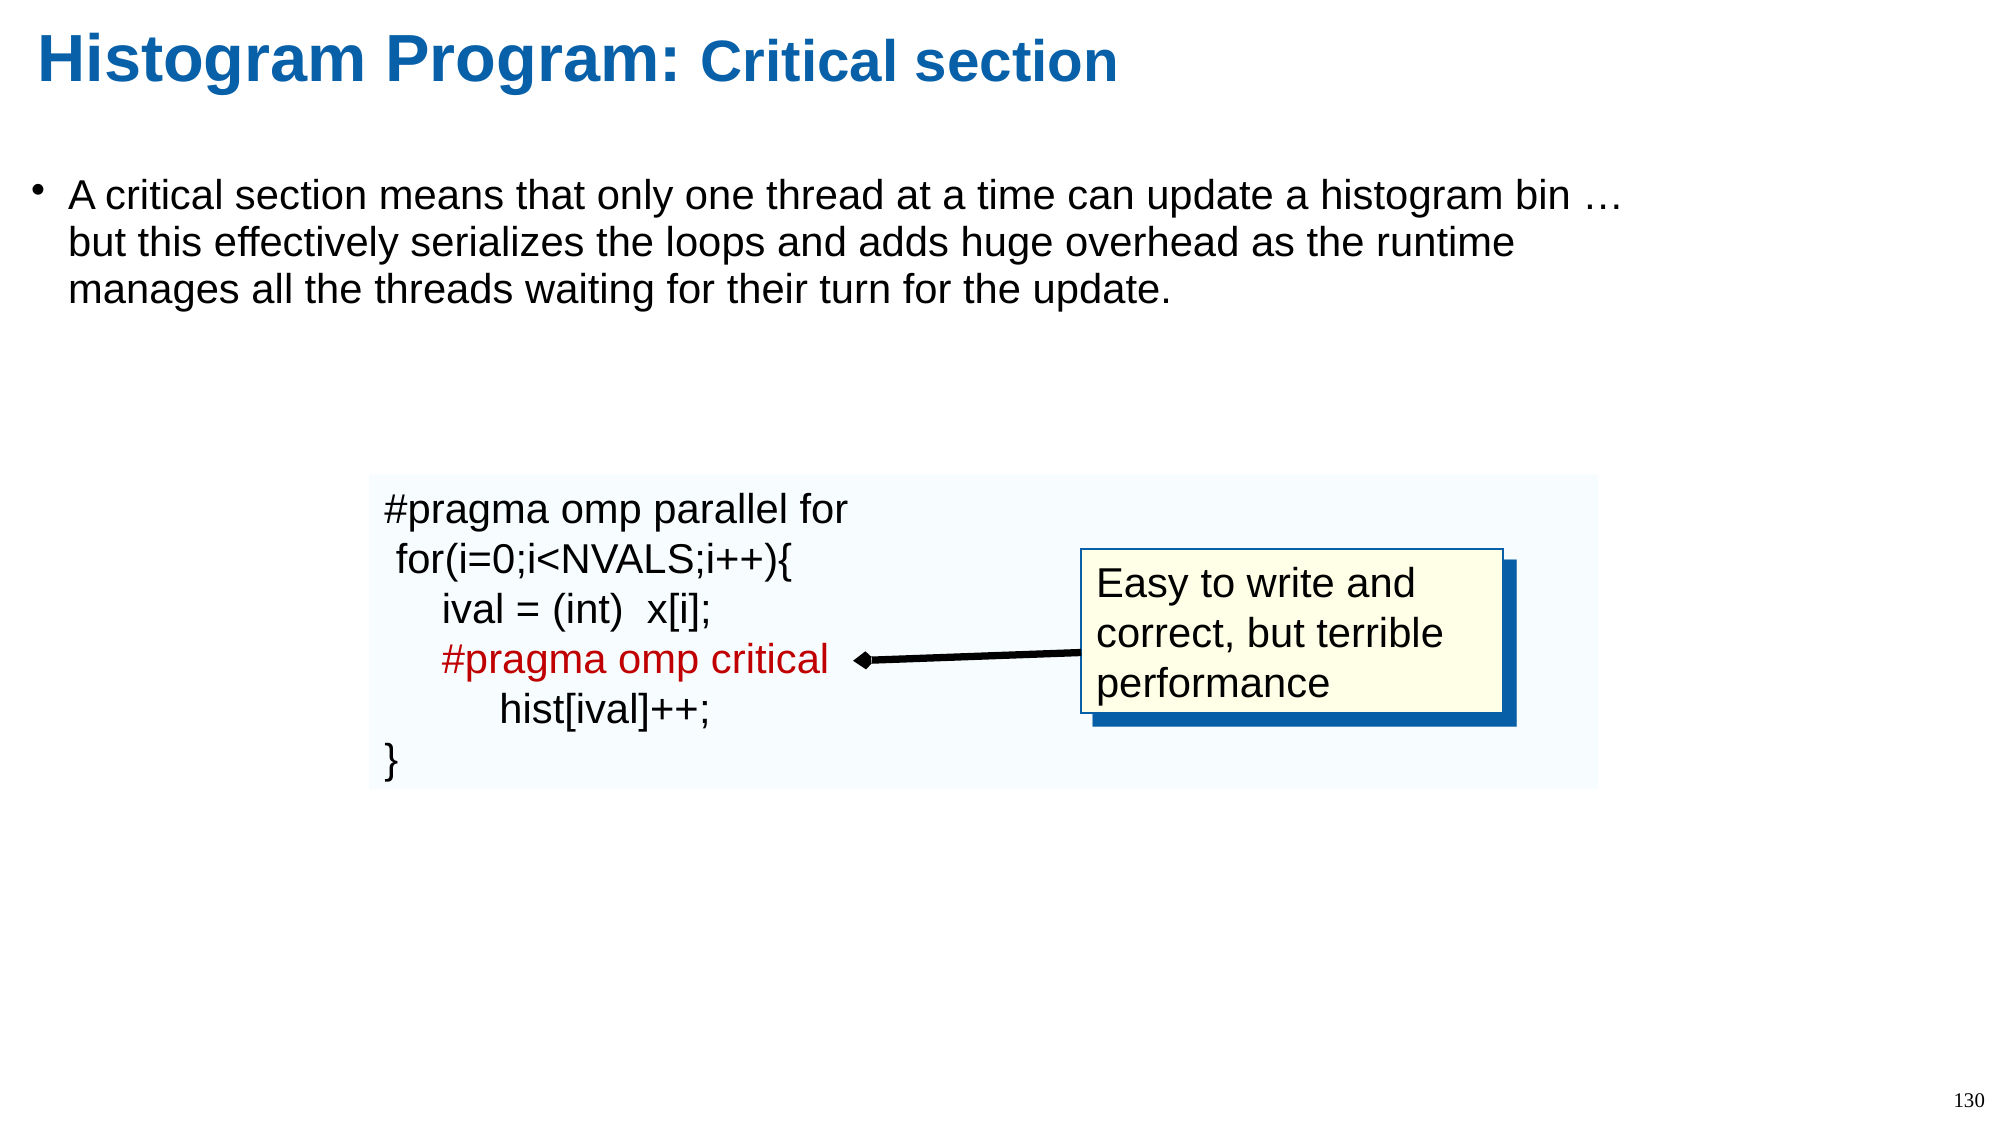

# Histogram Program: Critical section
A critical section means that only one thread at a time can update a histogram bin … but this effectively serializes the loops and adds huge overhead as the runtime manages all the threads waiting for their turn for the update.
#pragma omp parallel for
 for(i=0;i<NVALS;i++){
     ival = (int)  x[i];
     #pragma omp critical
          hist[ival]++;
}
Easy to write and correct, but terrible performance

130